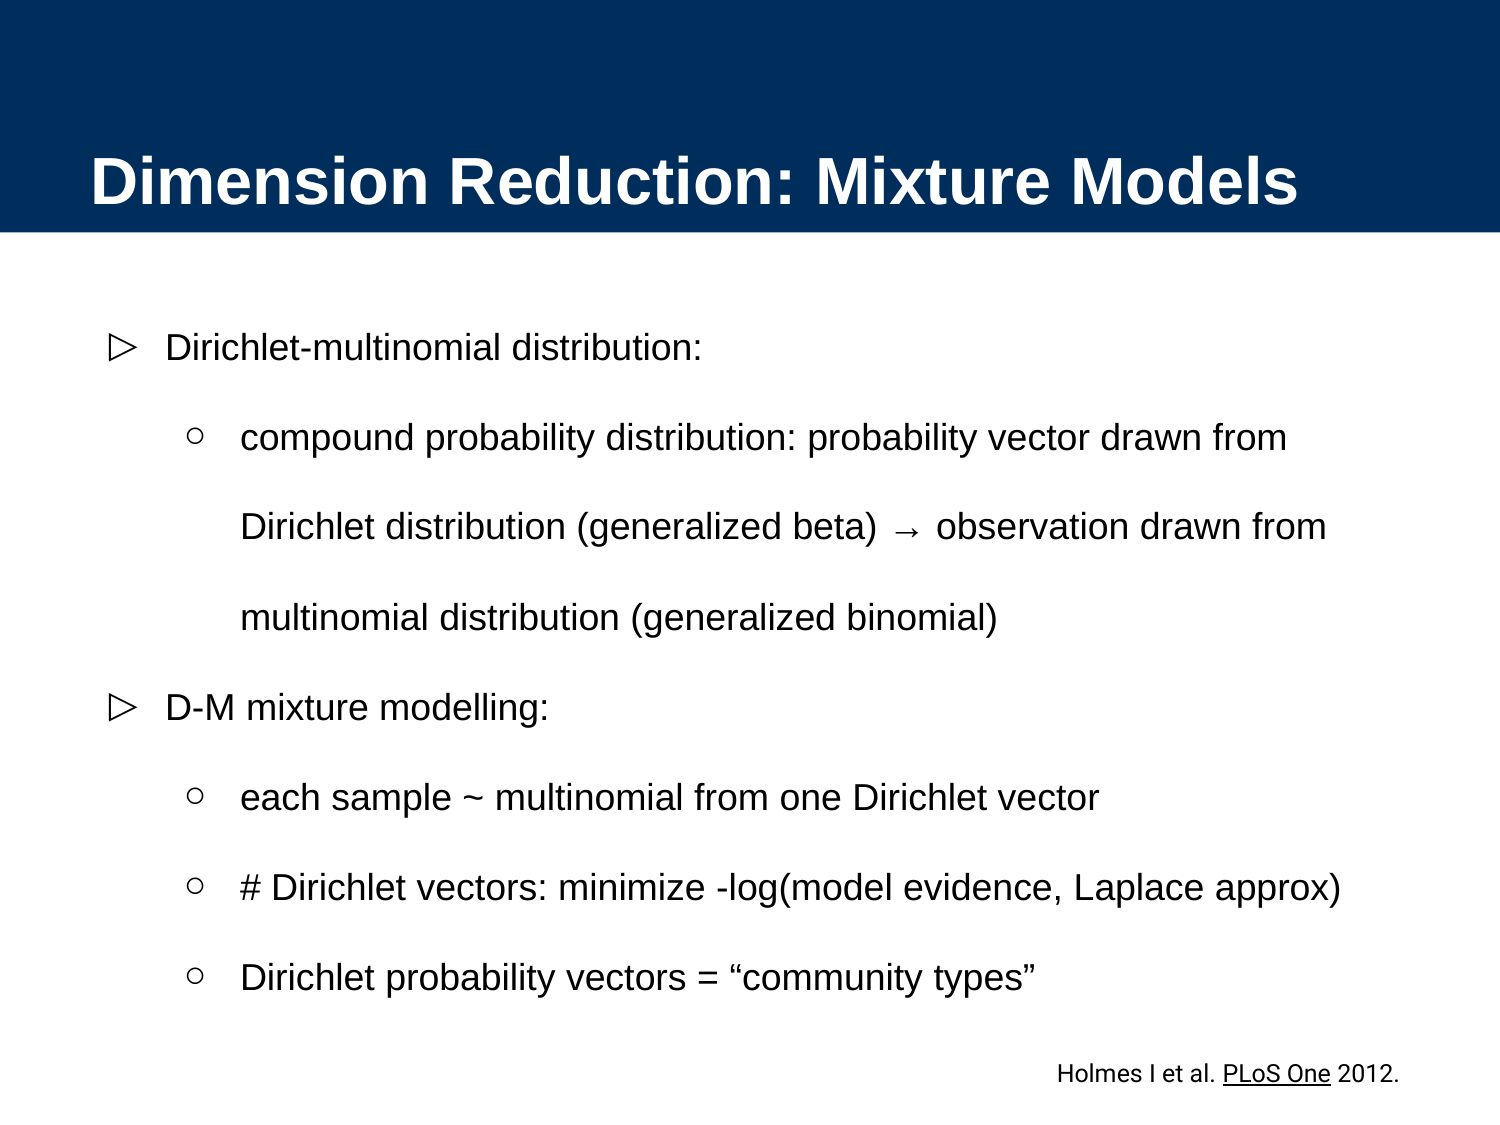

# Dimension Reduction: Mixture Models
Dirichlet-multinomial distribution:
compound probability distribution: probability vector drawn from Dirichlet distribution (generalized beta) → observation drawn from multinomial distribution (generalized binomial)
D-M mixture modelling:
each sample ~ multinomial from one Dirichlet vector
# Dirichlet vectors: minimize -log(model evidence, Laplace approx)
Dirichlet probability vectors = “community types”
Holmes I et al. PLoS One 2012.